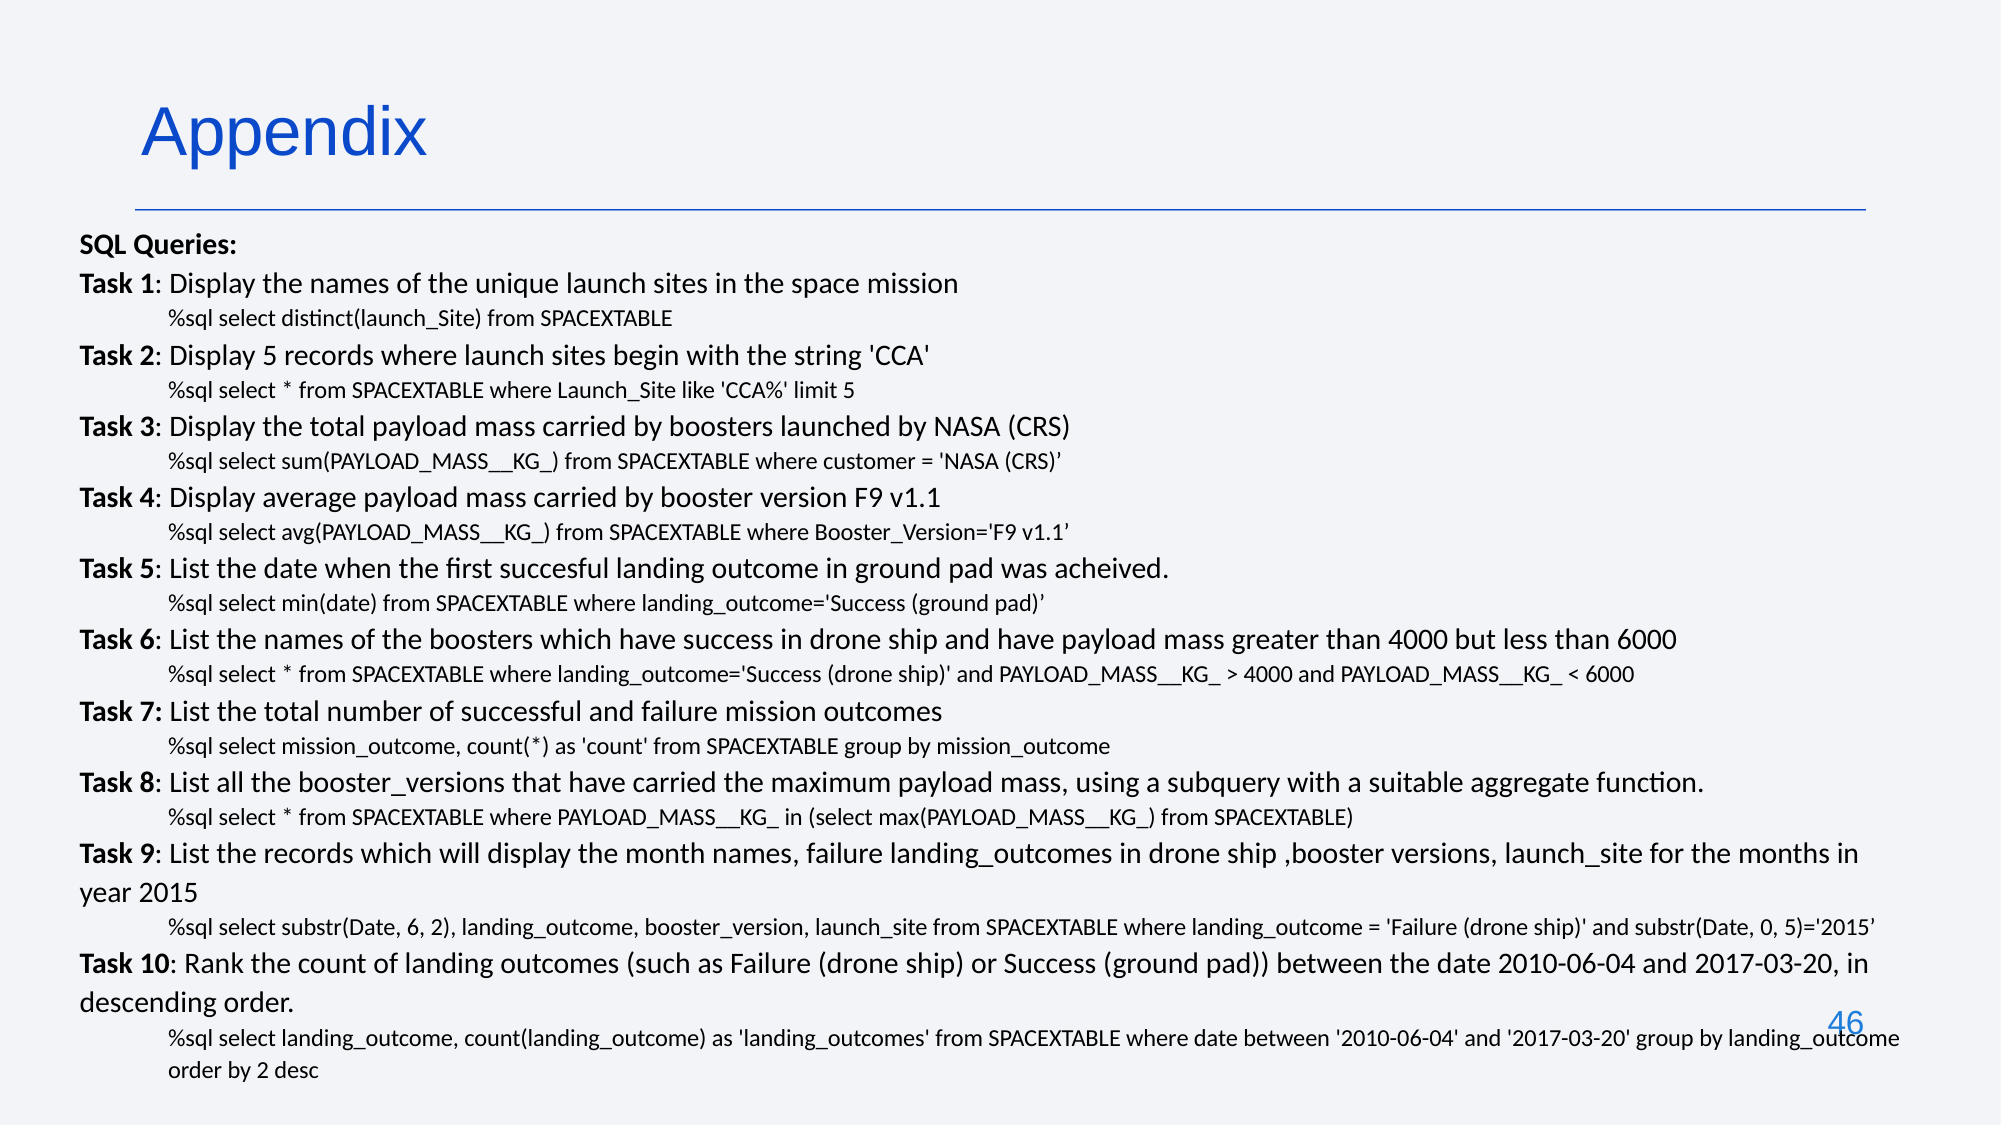

Appendix
SQL Queries:
Task 1: Display the names of the unique launch sites in the space mission
%sql select distinct(launch_Site) from SPACEXTABLE
Task 2: Display 5 records where launch sites begin with the string 'CCA'
%sql select * from SPACEXTABLE where Launch_Site like 'CCA%' limit 5
Task 3: Display the total payload mass carried by boosters launched by NASA (CRS)
%sql select sum(PAYLOAD_MASS__KG_) from SPACEXTABLE where customer = 'NASA (CRS)’
Task 4: Display average payload mass carried by booster version F9 v1.1
%sql select avg(PAYLOAD_MASS__KG_) from SPACEXTABLE where Booster_Version='F9 v1.1’
Task 5: List the date when the first succesful landing outcome in ground pad was acheived.
%sql select min(date) from SPACEXTABLE where landing_outcome='Success (ground pad)’
Task 6: List the names of the boosters which have success in drone ship and have payload mass greater than 4000 but less than 6000
%sql select * from SPACEXTABLE where landing_outcome='Success (drone ship)' and PAYLOAD_MASS__KG_ > 4000 and PAYLOAD_MASS__KG_ < 6000
Task 7: List the total number of successful and failure mission outcomes
%sql select mission_outcome, count(*) as 'count' from SPACEXTABLE group by mission_outcome
Task 8: List all the booster_versions that have carried the maximum payload mass, using a subquery with a suitable aggregate function.
%sql select * from SPACEXTABLE where PAYLOAD_MASS__KG_ in (select max(PAYLOAD_MASS__KG_) from SPACEXTABLE)
Task 9: List the records which will display the month names, failure landing_outcomes in drone ship ,booster versions, launch_site for the months in year 2015
%sql select substr(Date, 6, 2), landing_outcome, booster_version, launch_site from SPACEXTABLE where landing_outcome = 'Failure (drone ship)' and substr(Date, 0, 5)='2015’
Task 10: Rank the count of landing outcomes (such as Failure (drone ship) or Success (ground pad)) between the date 2010-06-04 and 2017-03-20, in descending order.
%sql select landing_outcome, count(landing_outcome) as 'landing_outcomes' from SPACEXTABLE where date between '2010-06-04' and '2017-03-20' group by landing_outcome order by 2 desc
46